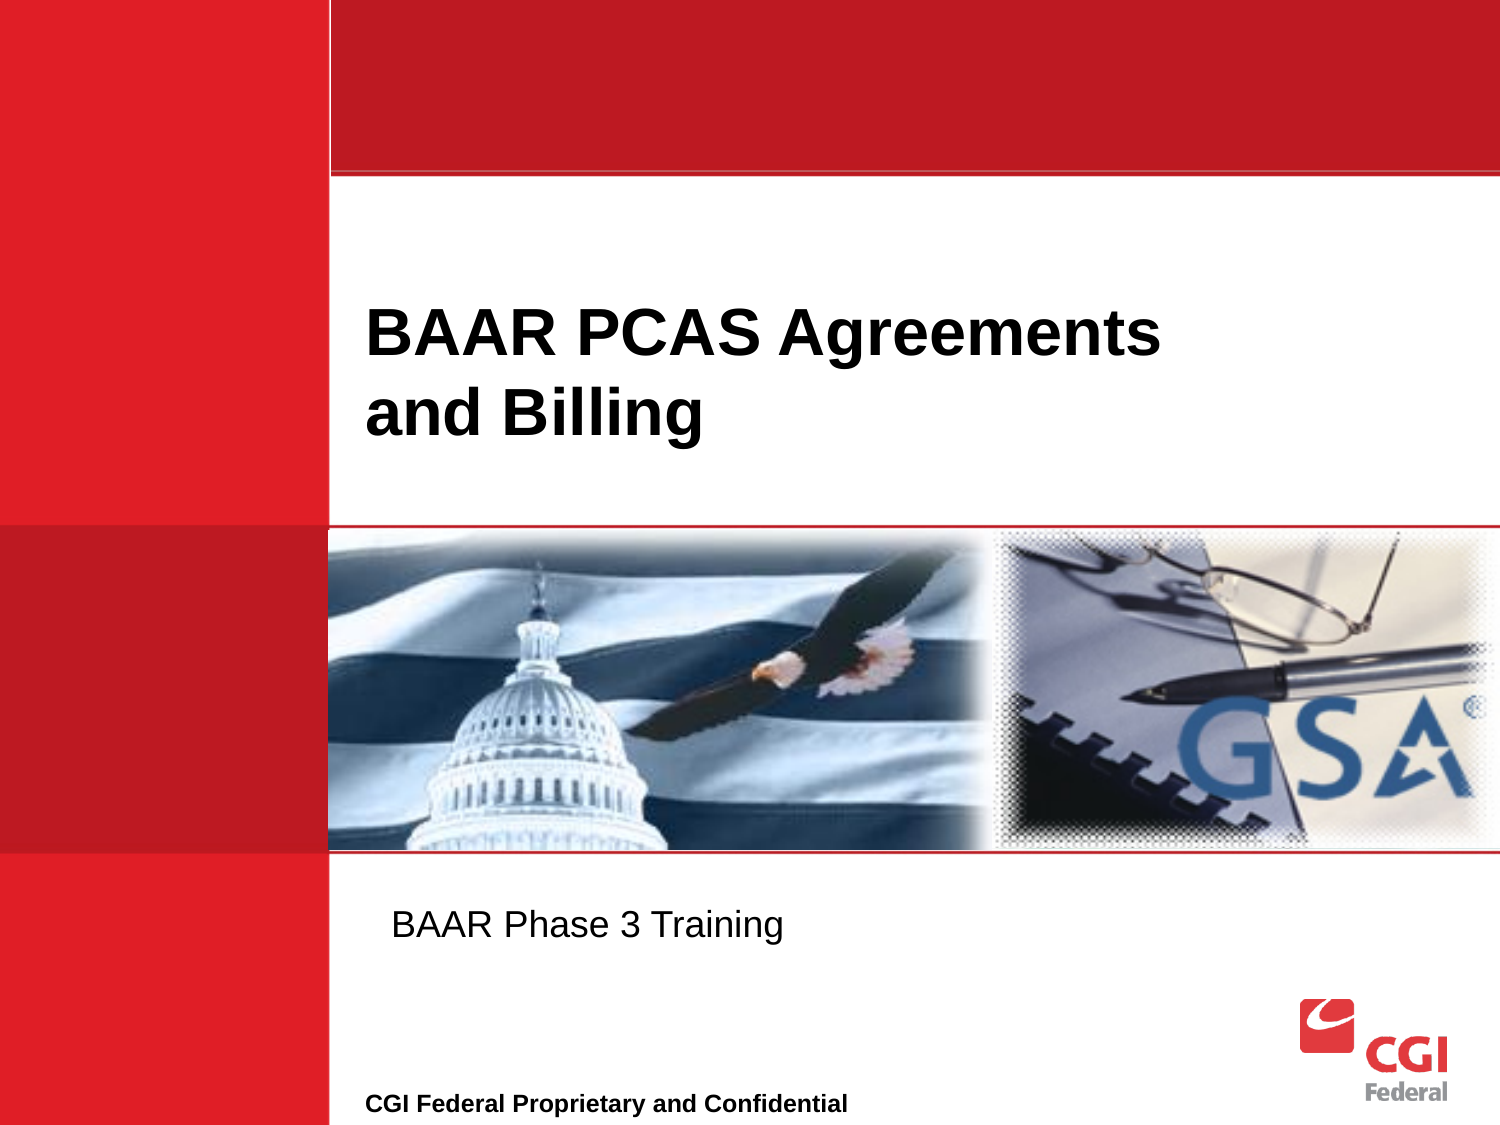

# BAAR PCAS Agreements and Billing
BAAR Phase 3 Training
CGI Federal Proprietary and Confidential